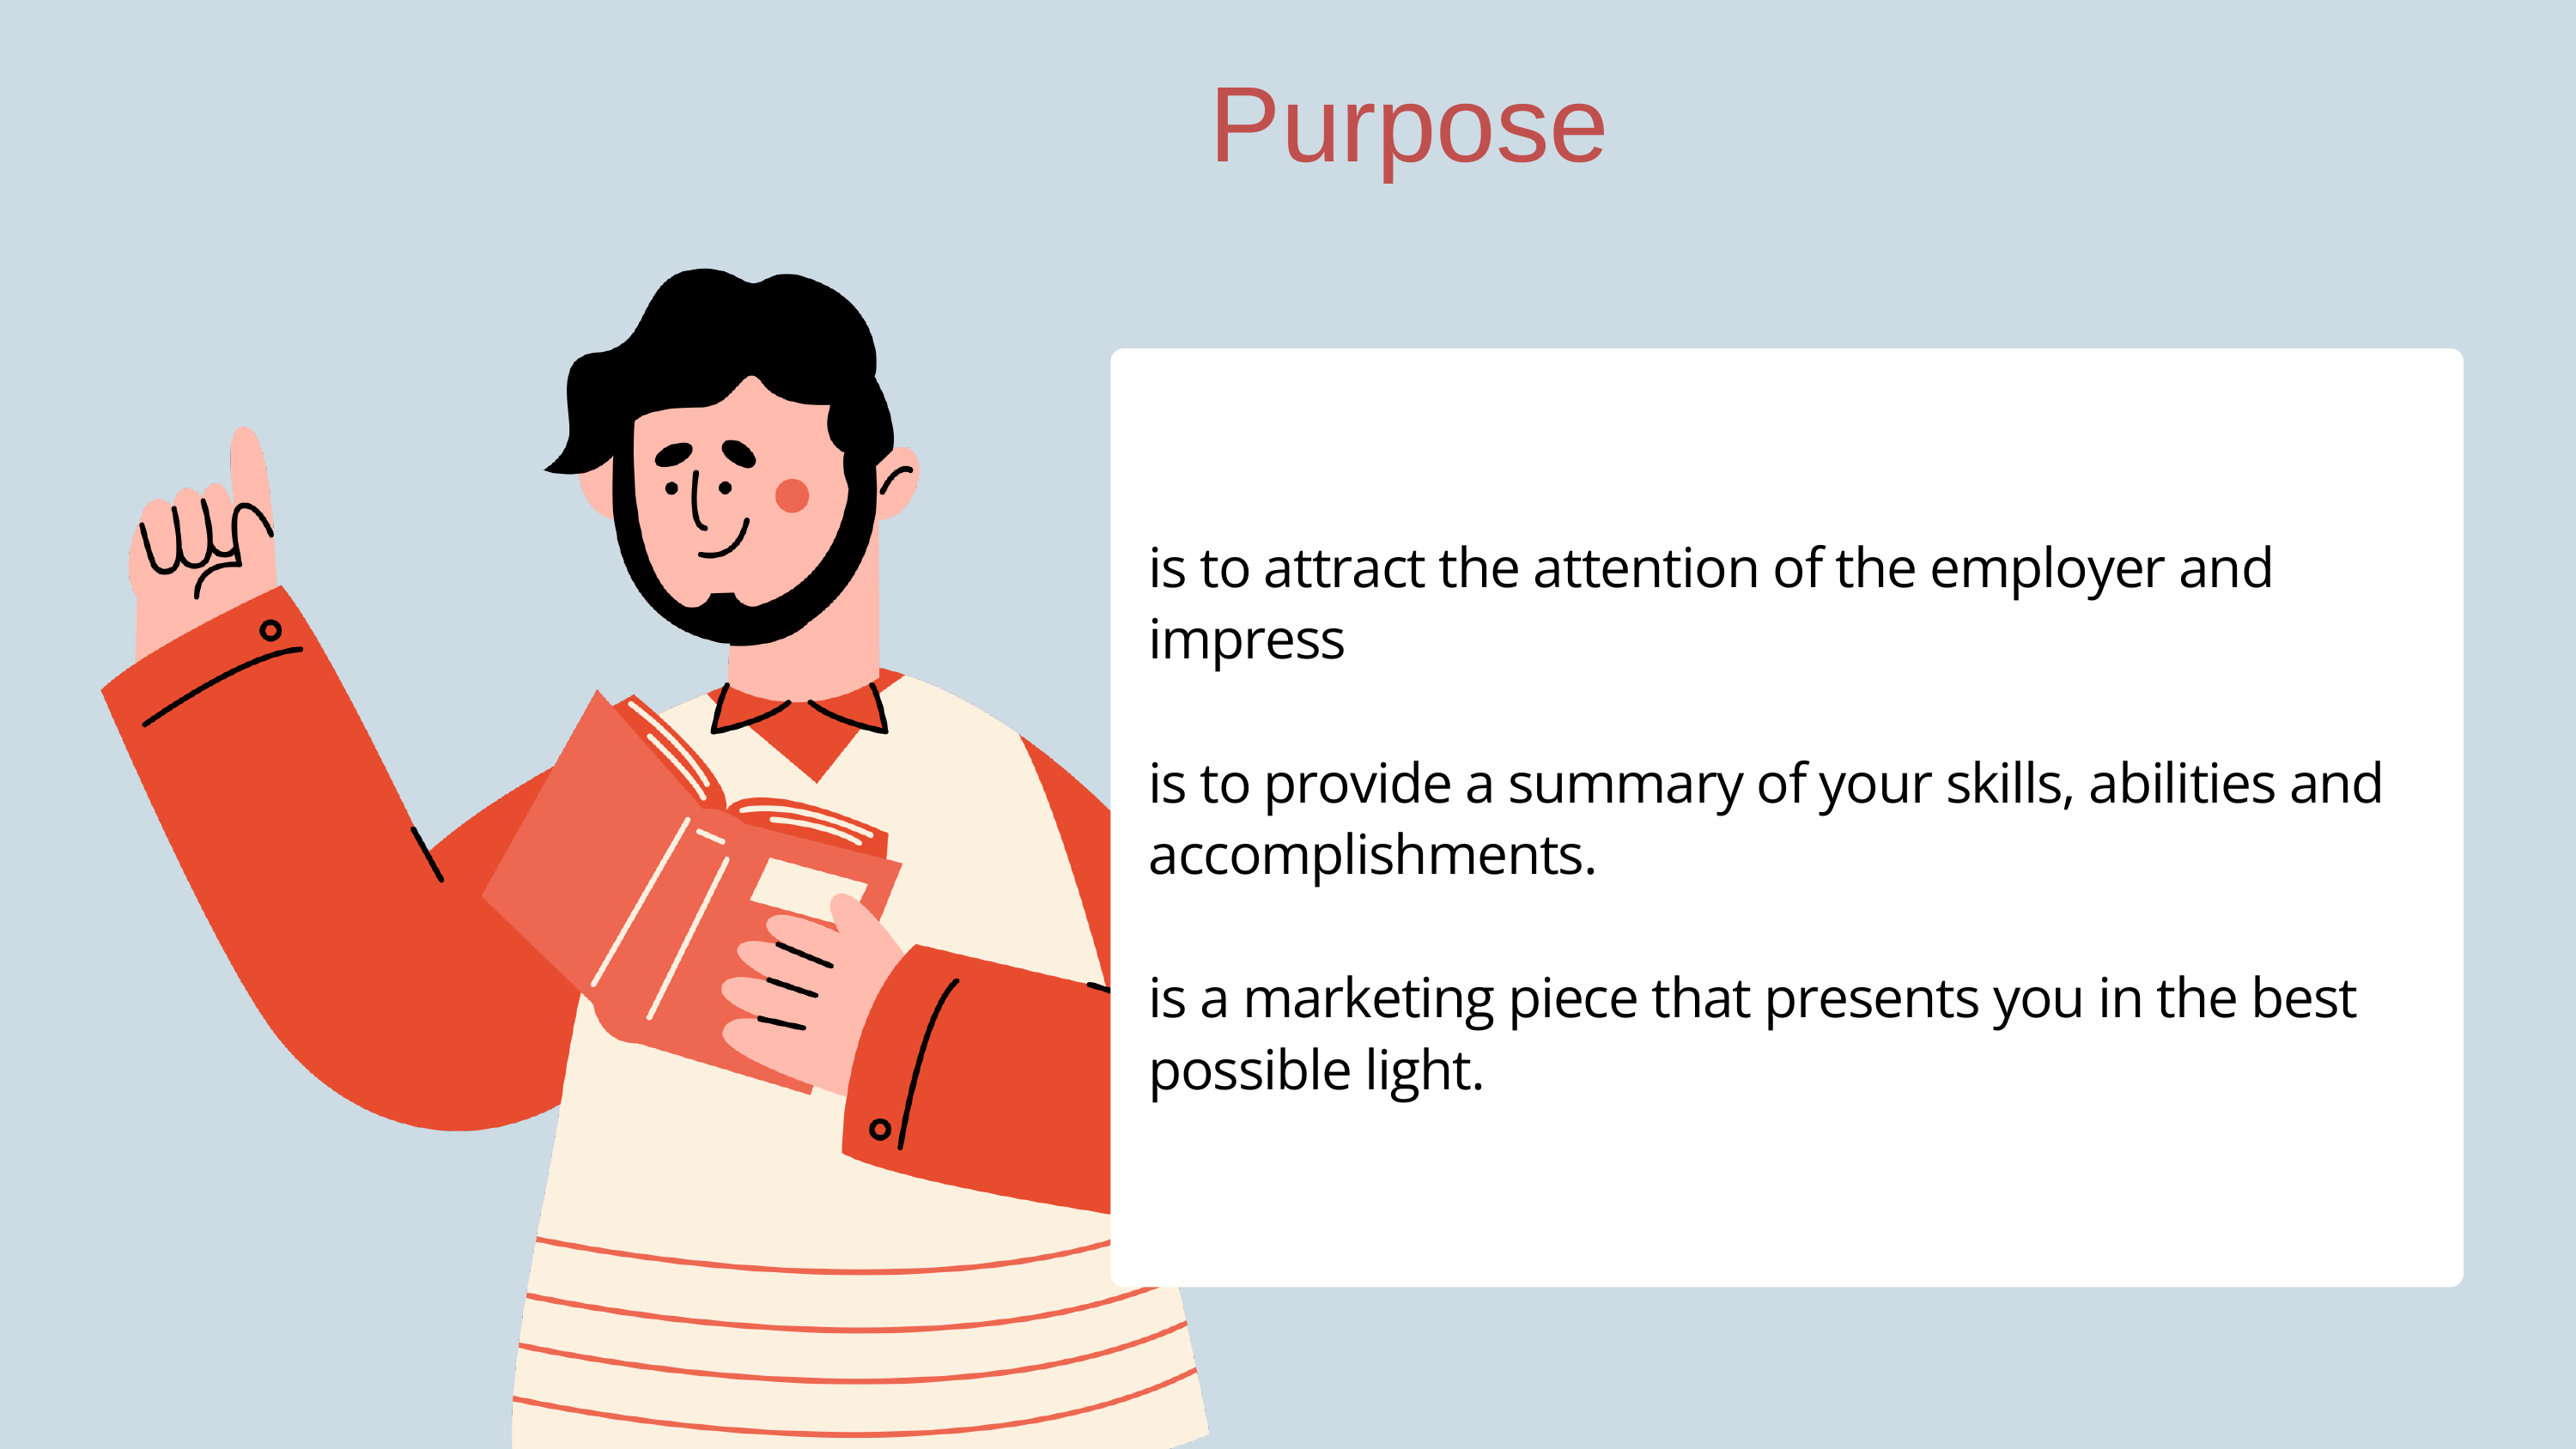

Purpose

is to attract the attention of the employer and impress

is to provide a summary of your skills, abilities and accomplishments.

is a marketing piece that presents you in the best possible light.